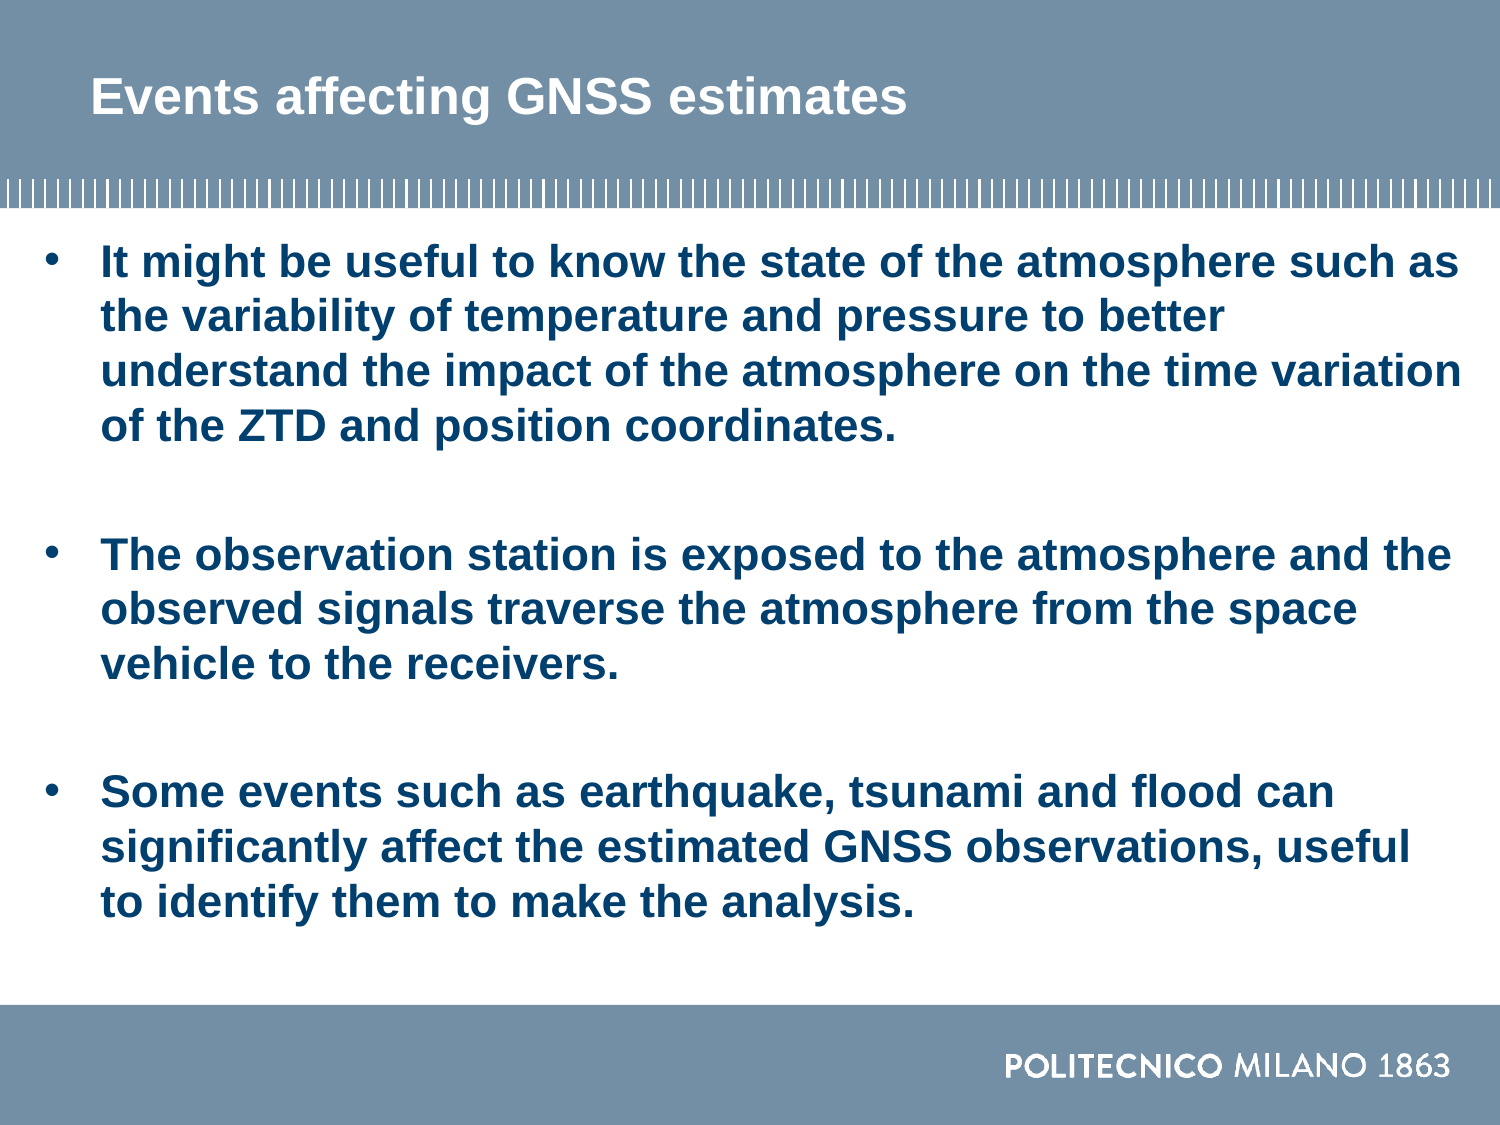

# Events affecting GNSS estimates
It might be useful to know the state of the atmosphere such as the variability of temperature and pressure to better understand the impact of the atmosphere on the time variation of the ZTD and position coordinates.

The observation station is exposed to the atmosphere and the observed signals traverse the atmosphere from the space vehicle to the receivers.

Some events such as earthquake, tsunami and flood can significantly affect the estimated GNSS observations, useful to identify them to make the analysis.